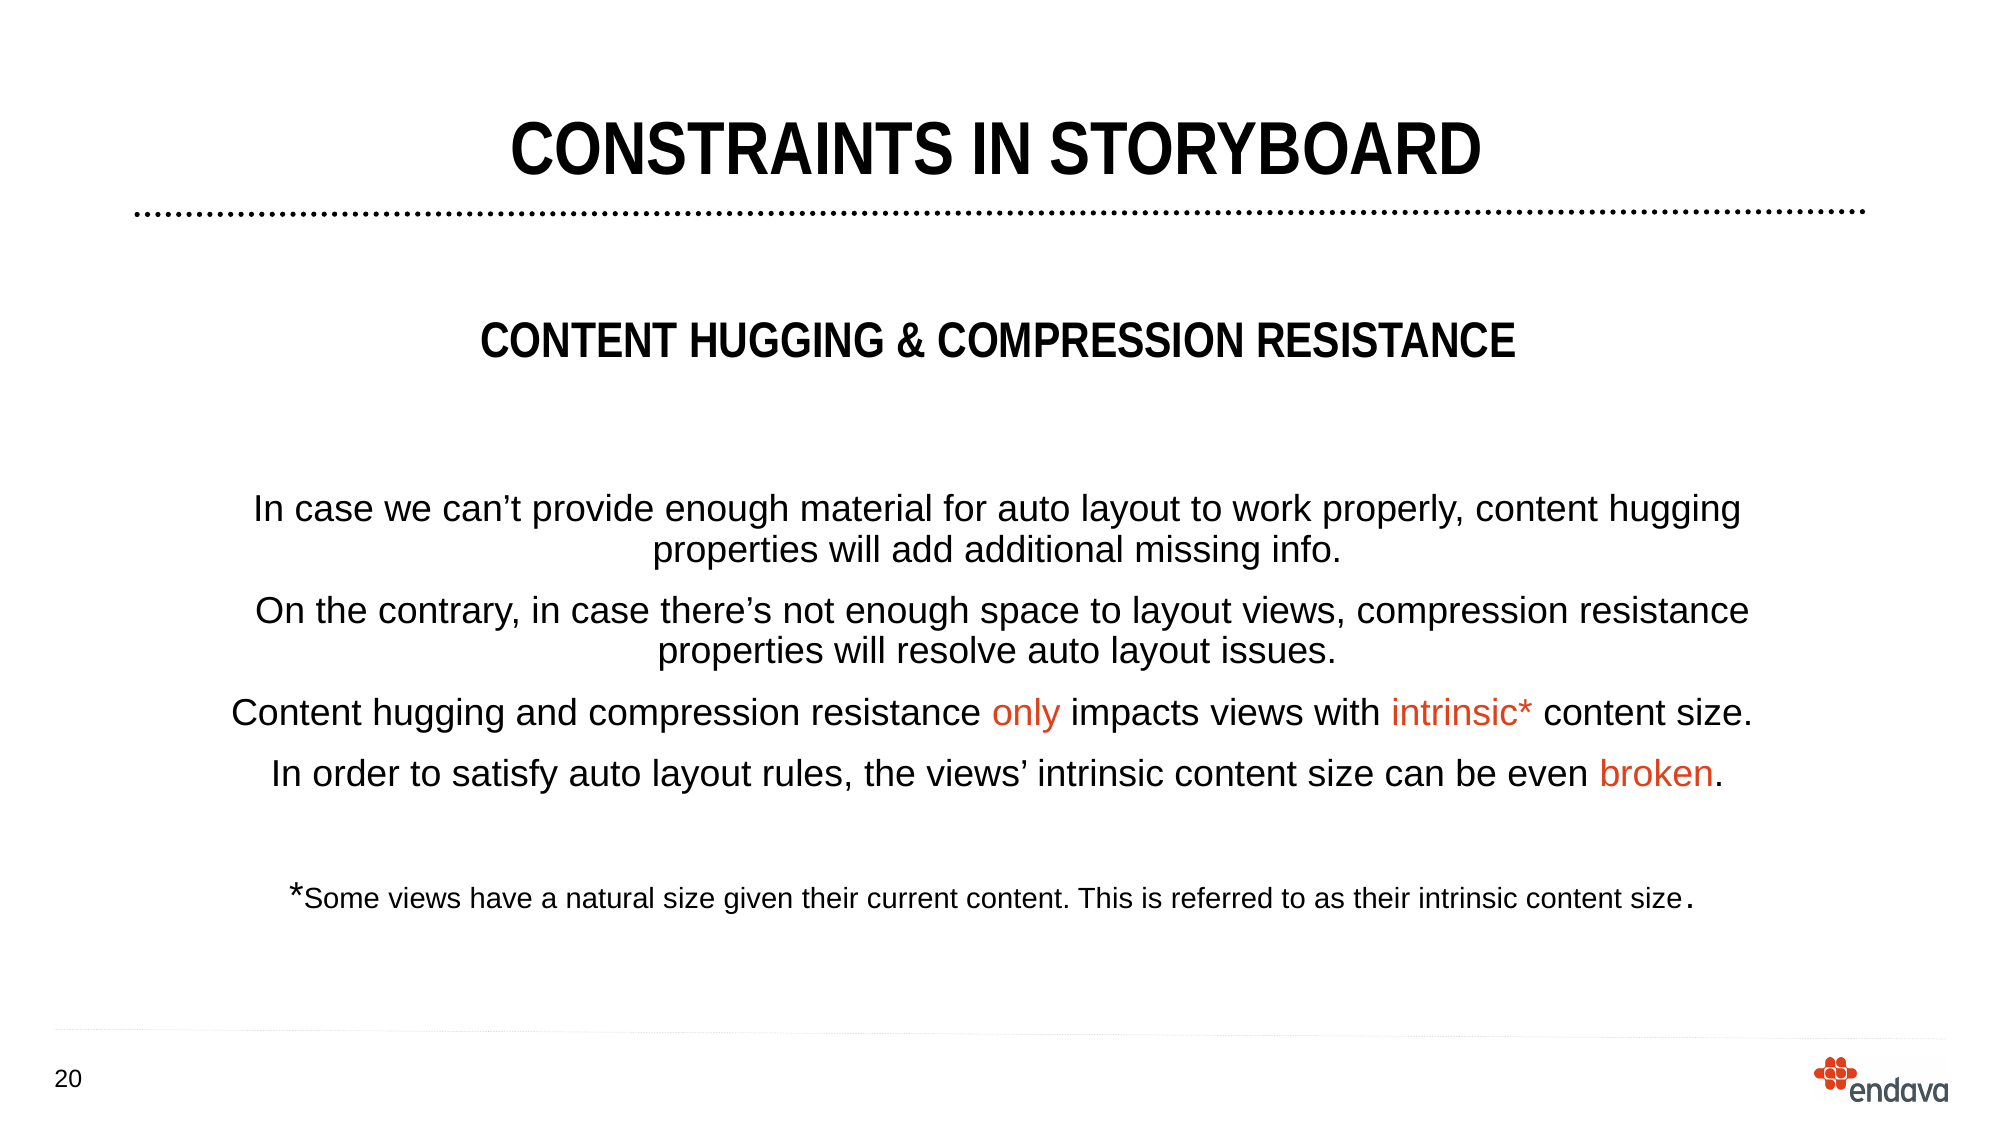

# CONSTRAINTS IN STORYboard
Content hugging & compression resistance
In case we can’t provide enough material for auto layout to work properly, content hugging properties will add additional missing info.
 On the contrary, in case there’s not enough space to layout views, compression resistance properties will resolve auto layout issues.
Content hugging and compression resistance only impacts views with intrinsic* content size.
In order to satisfy auto layout rules, the views’ intrinsic content size can be even broken.

*Some views have a natural size given their current content. This is referred to as their intrinsic content size.